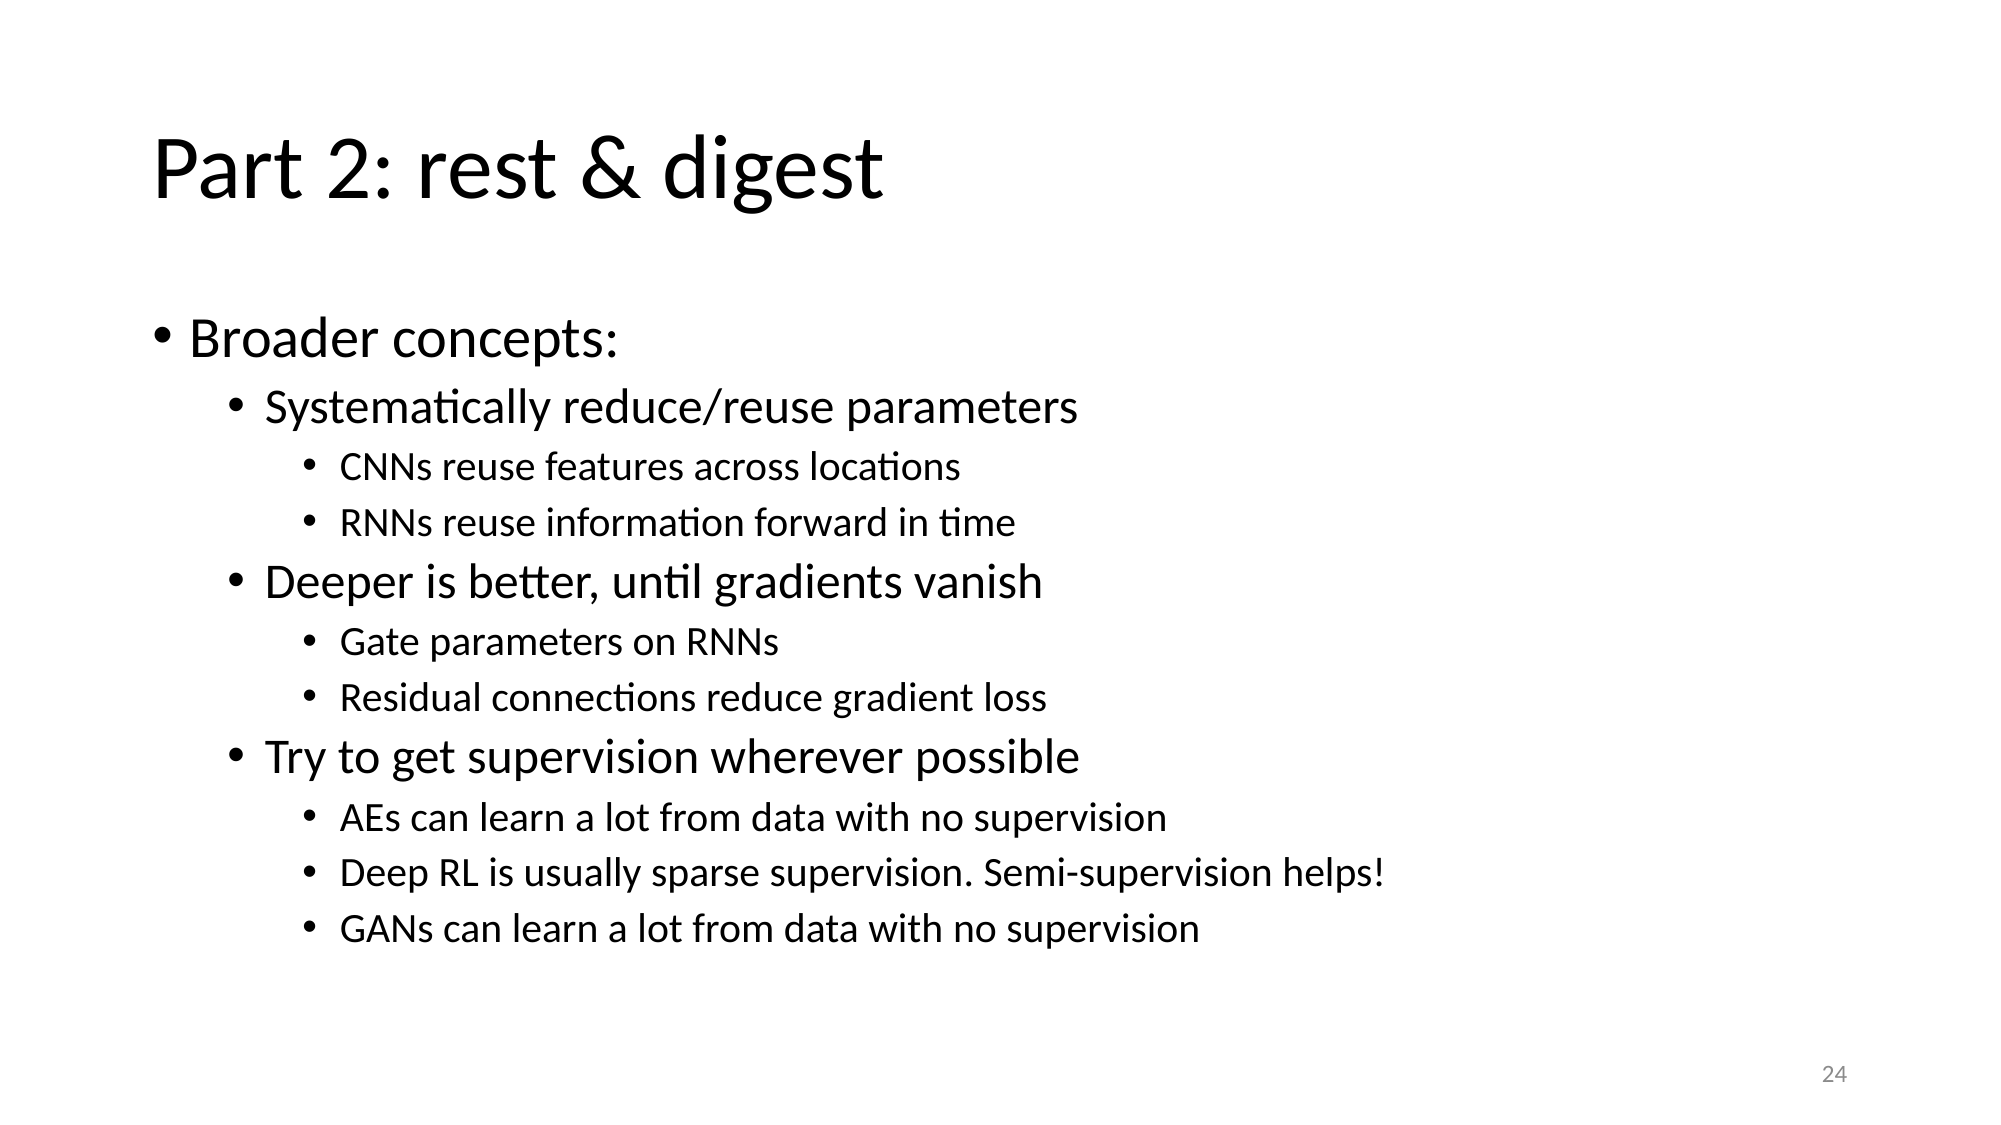

# Part 2: rest & digest
Broader concepts:
Systematically reduce/reuse parameters
CNNs reuse features across locations
RNNs reuse information forward in time
Deeper is better, until gradients vanish
Gate parameters on RNNs
Residual connections reduce gradient loss
Try to get supervision wherever possible
AEs can learn a lot from data with no supervision
Deep RL is usually sparse supervision. Semi-supervision helps!
GANs can learn a lot from data with no supervision

24